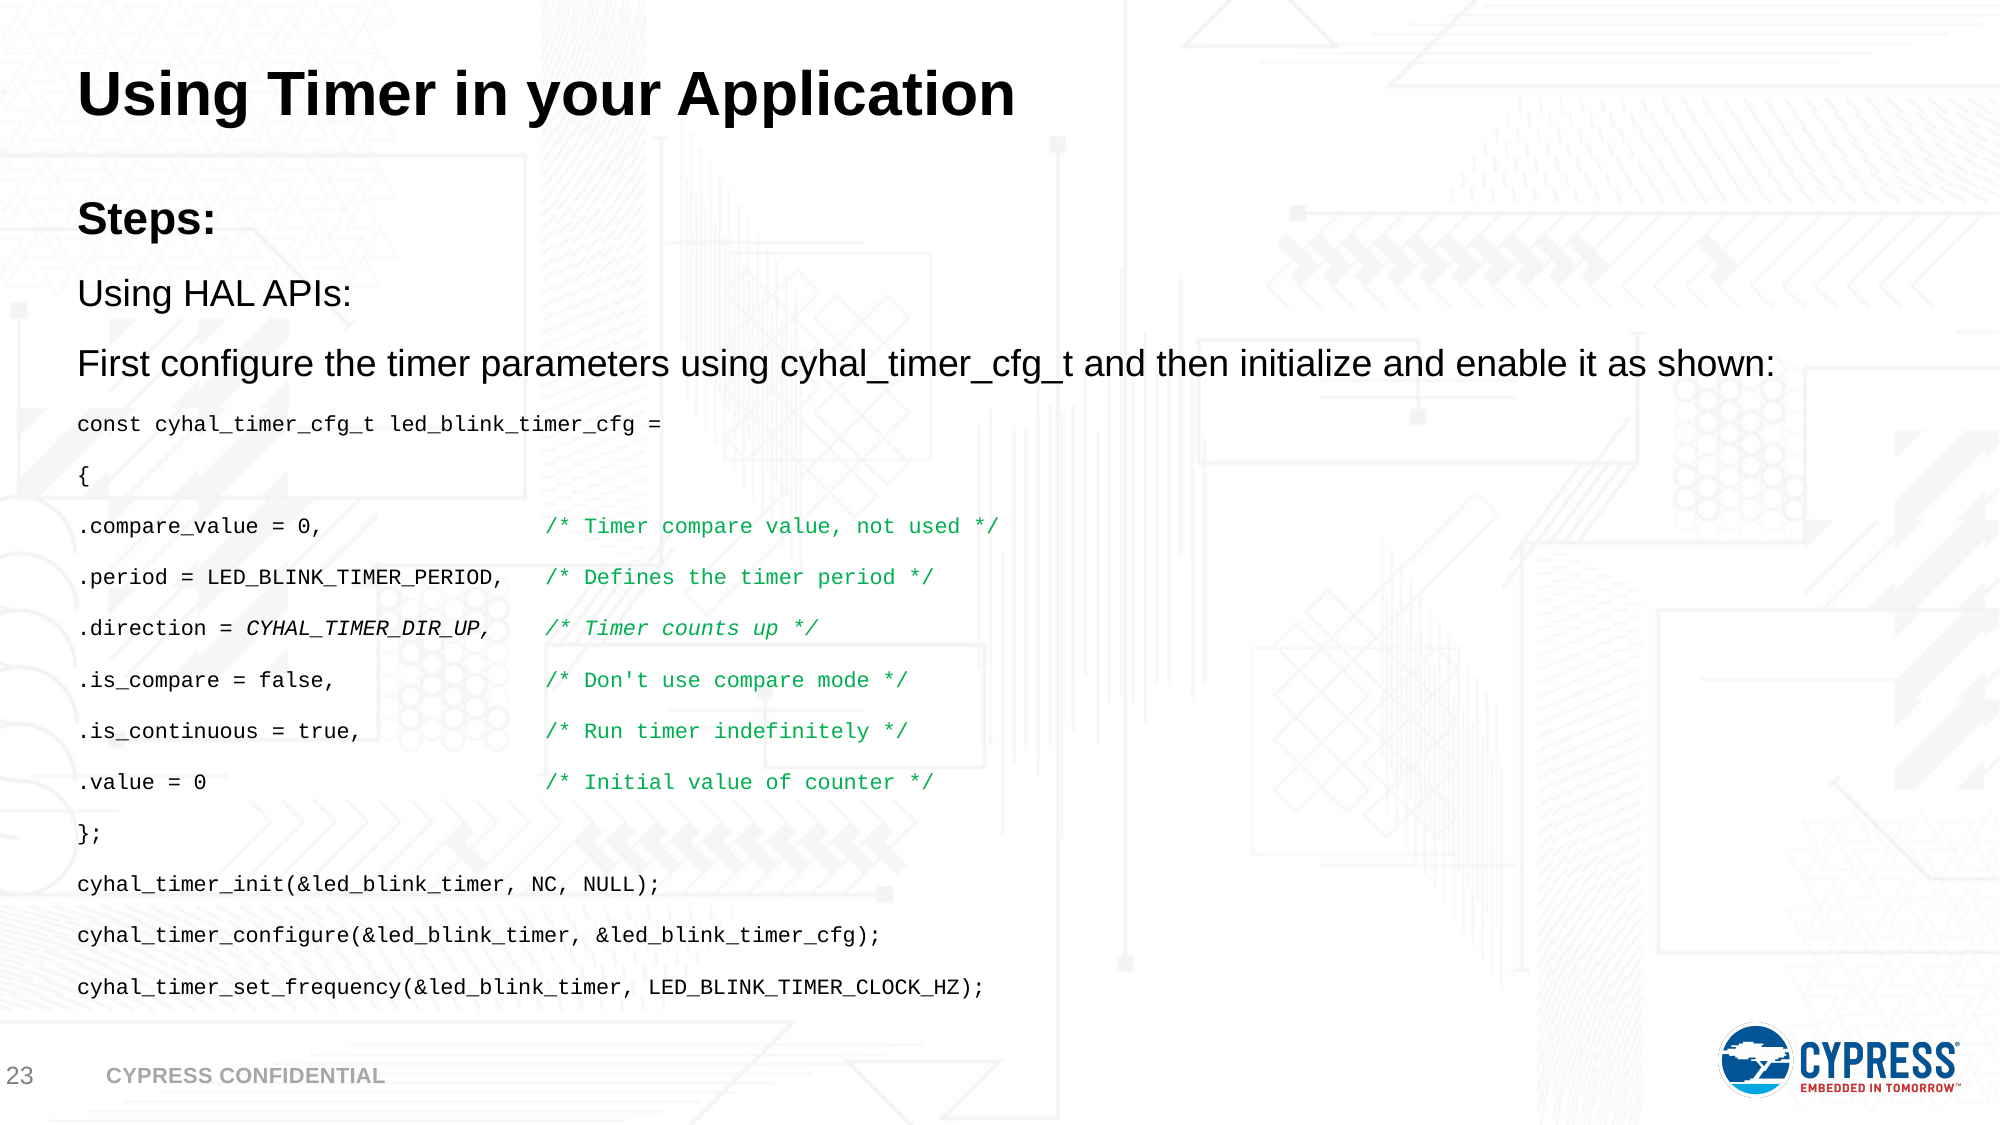

# Using Timer in your Application
Steps:
Using HAL APIs:
First configure the timer parameters using cyhal_timer_cfg_t and then initialize and enable it as shown:
const cyhal_timer_cfg_t led_blink_timer_cfg =
{
.compare_value = 0,                 /* Timer compare value, not used */
.period = LED_BLINK_TIMER_PERIOD,   /* Defines the timer period */
.direction = CYHAL_TIMER_DIR_UP,    /* Timer counts up */
.is_compare = false,                /* Don't use compare mode */
.is_continuous = true,              /* Run timer indefinitely */
.value = 0                          /* Initial value of counter */
};
cyhal_timer_init(&led_blink_timer, NC, NULL);
cyhal_timer_configure(&led_blink_timer, &led_blink_timer_cfg);
cyhal_timer_set_frequency(&led_blink_timer, LED_BLINK_TIMER_CLOCK_HZ);